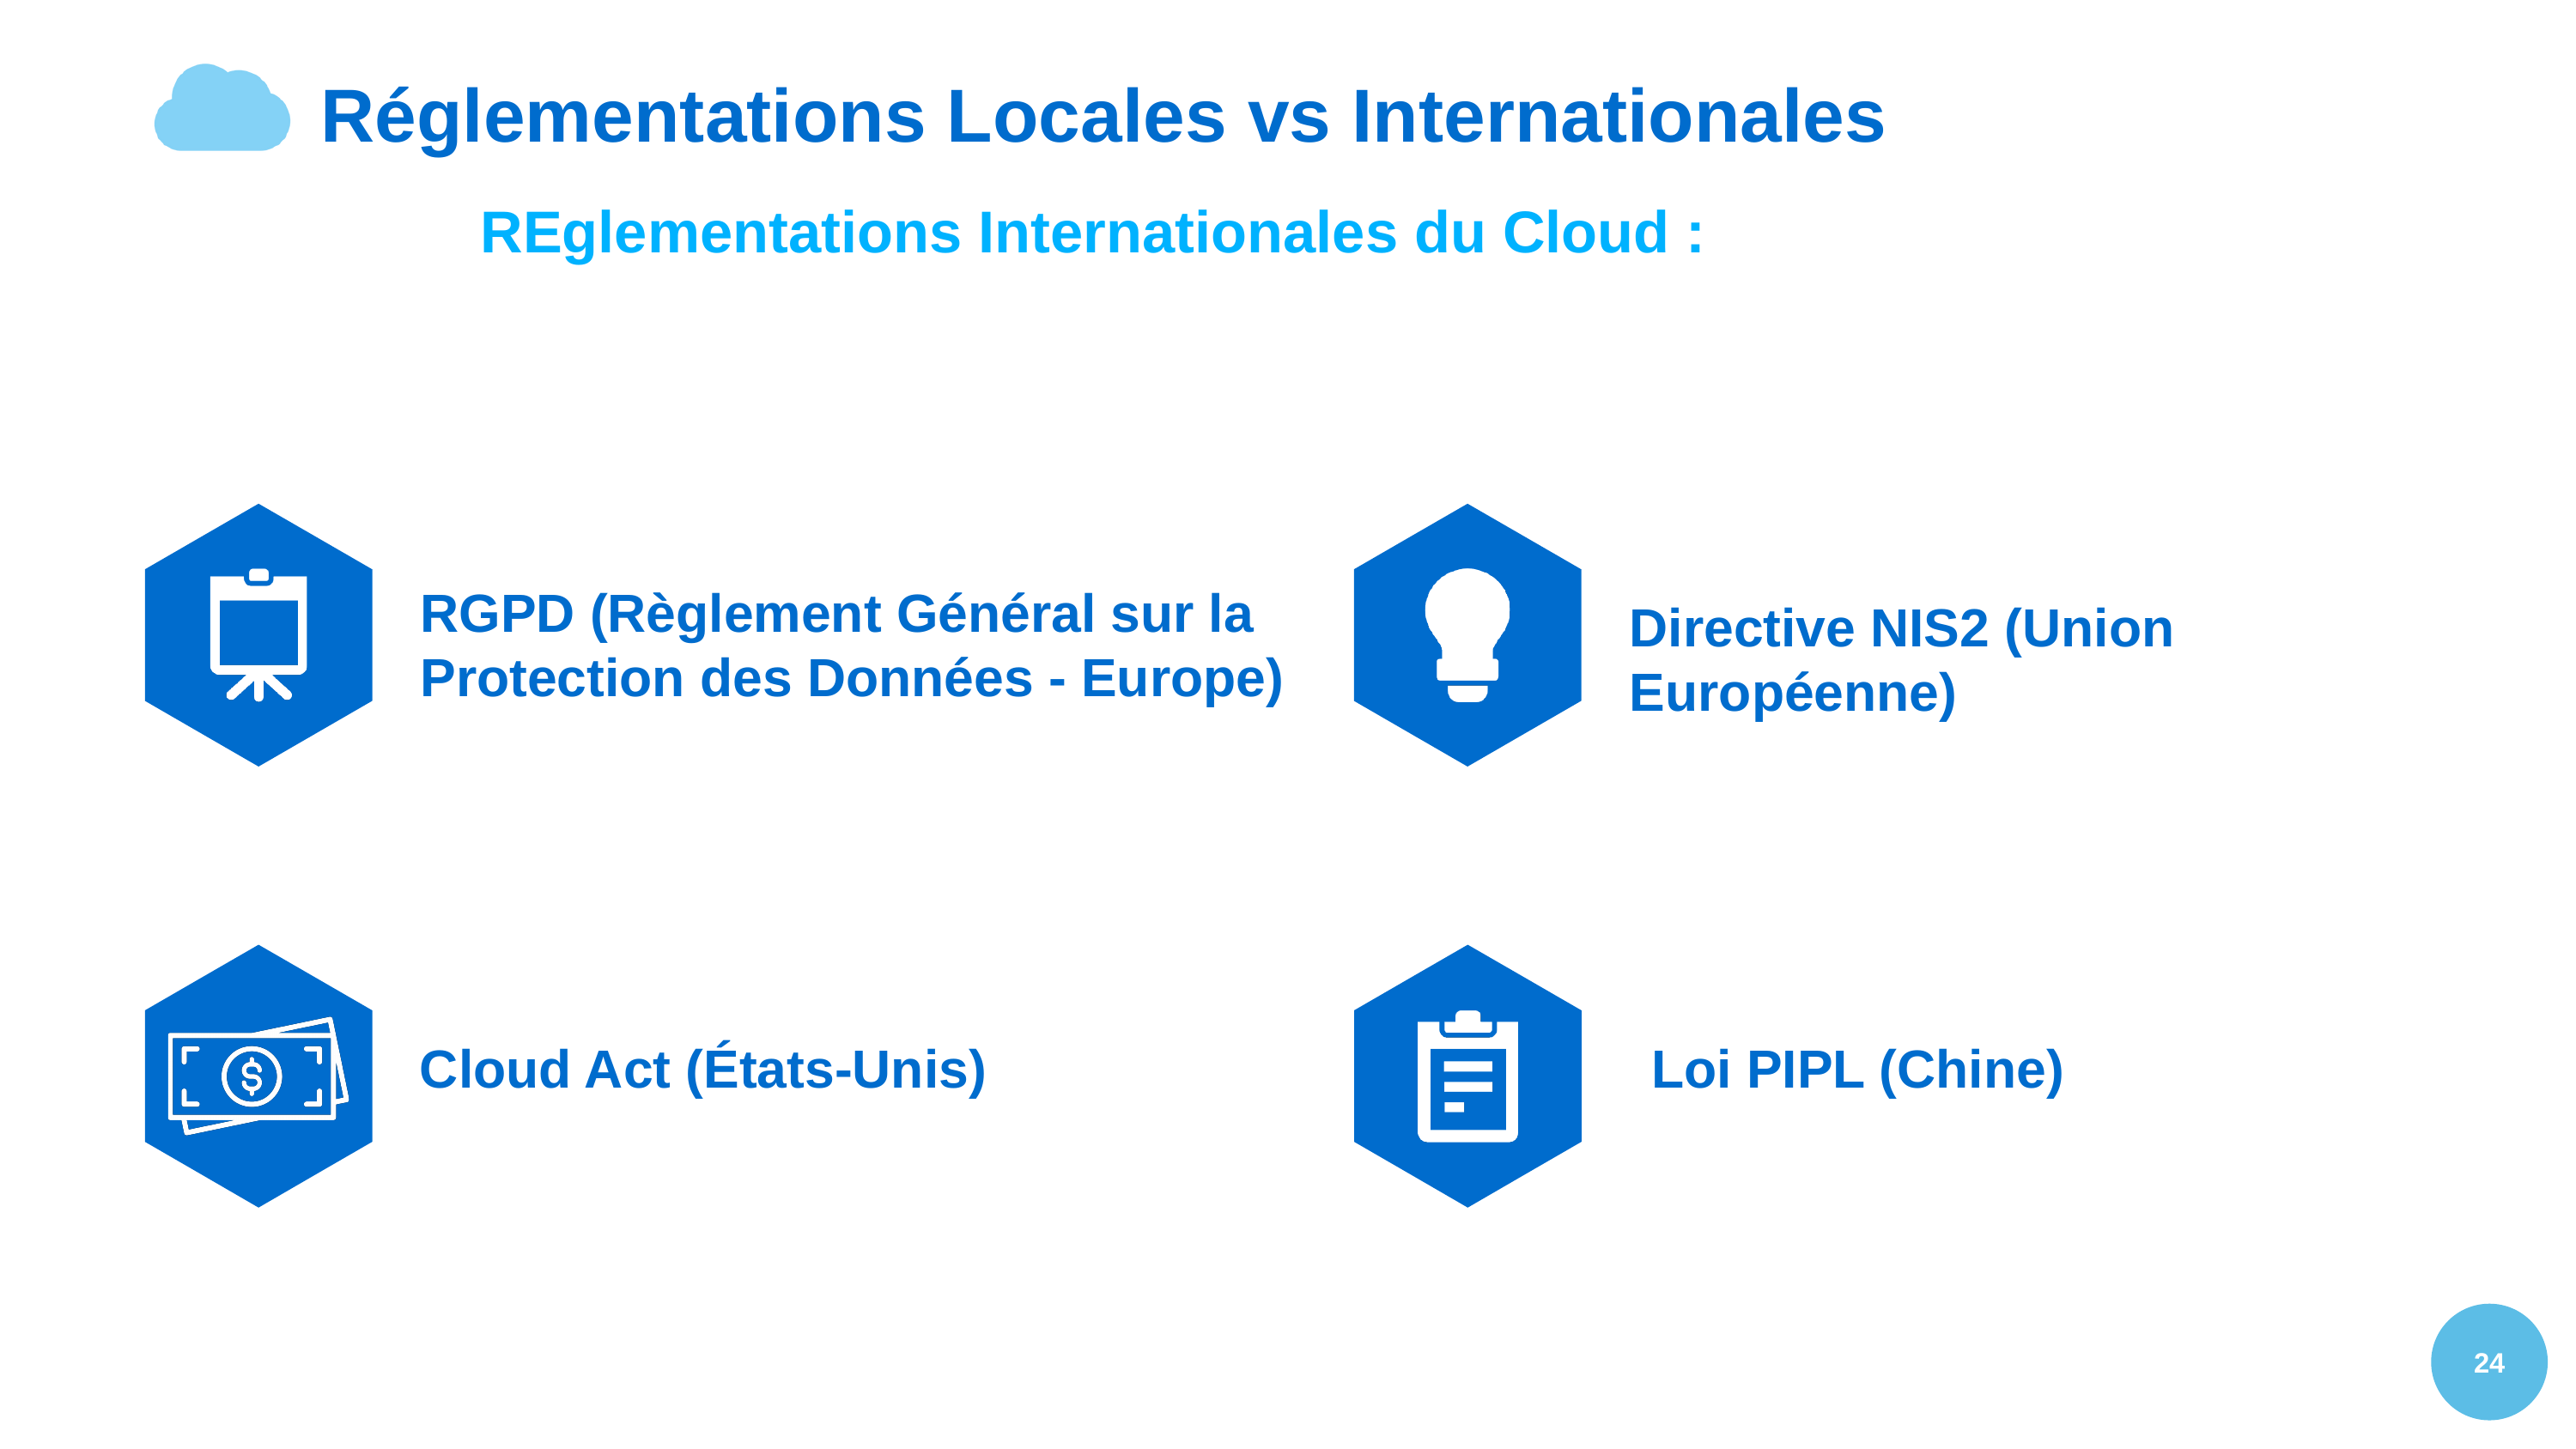

Réglementations Locales vs Internationales

12
REglementations Internationales du Cloud :

RGPD (Règlement Général sur la Protection des Données - Europe)
Directive NIS2 (Union Européenne)

Cloud Act (États-Unis)
Loi PIPL (Chine)

24